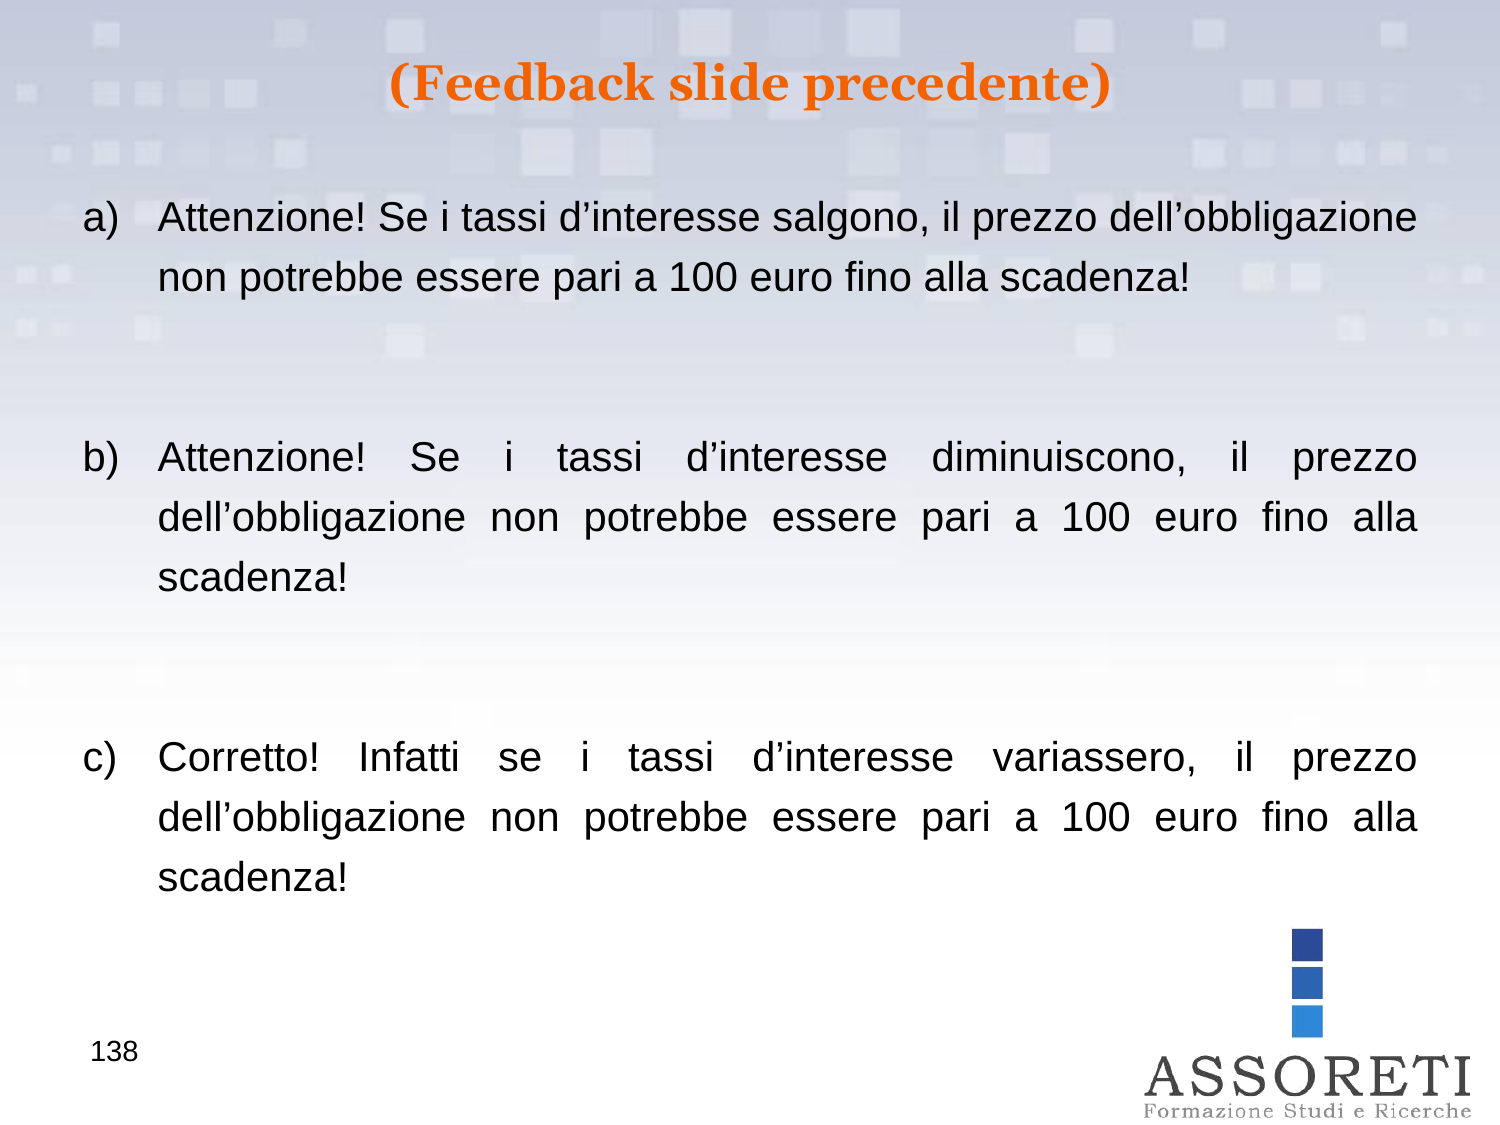

(Feedback slide precedente)
Attenzione! Se i tassi d’interesse salgono, il prezzo dell’obbligazione non potrebbe essere pari a 100 euro fino alla scadenza!

Attenzione! Se i tassi d’interesse diminuiscono, il prezzo dell’obbligazione non potrebbe essere pari a 100 euro fino alla scadenza!

Corretto! Infatti se i tassi d’interesse variassero, il prezzo dell’obbligazione non potrebbe essere pari a 100 euro fino alla scadenza!
138